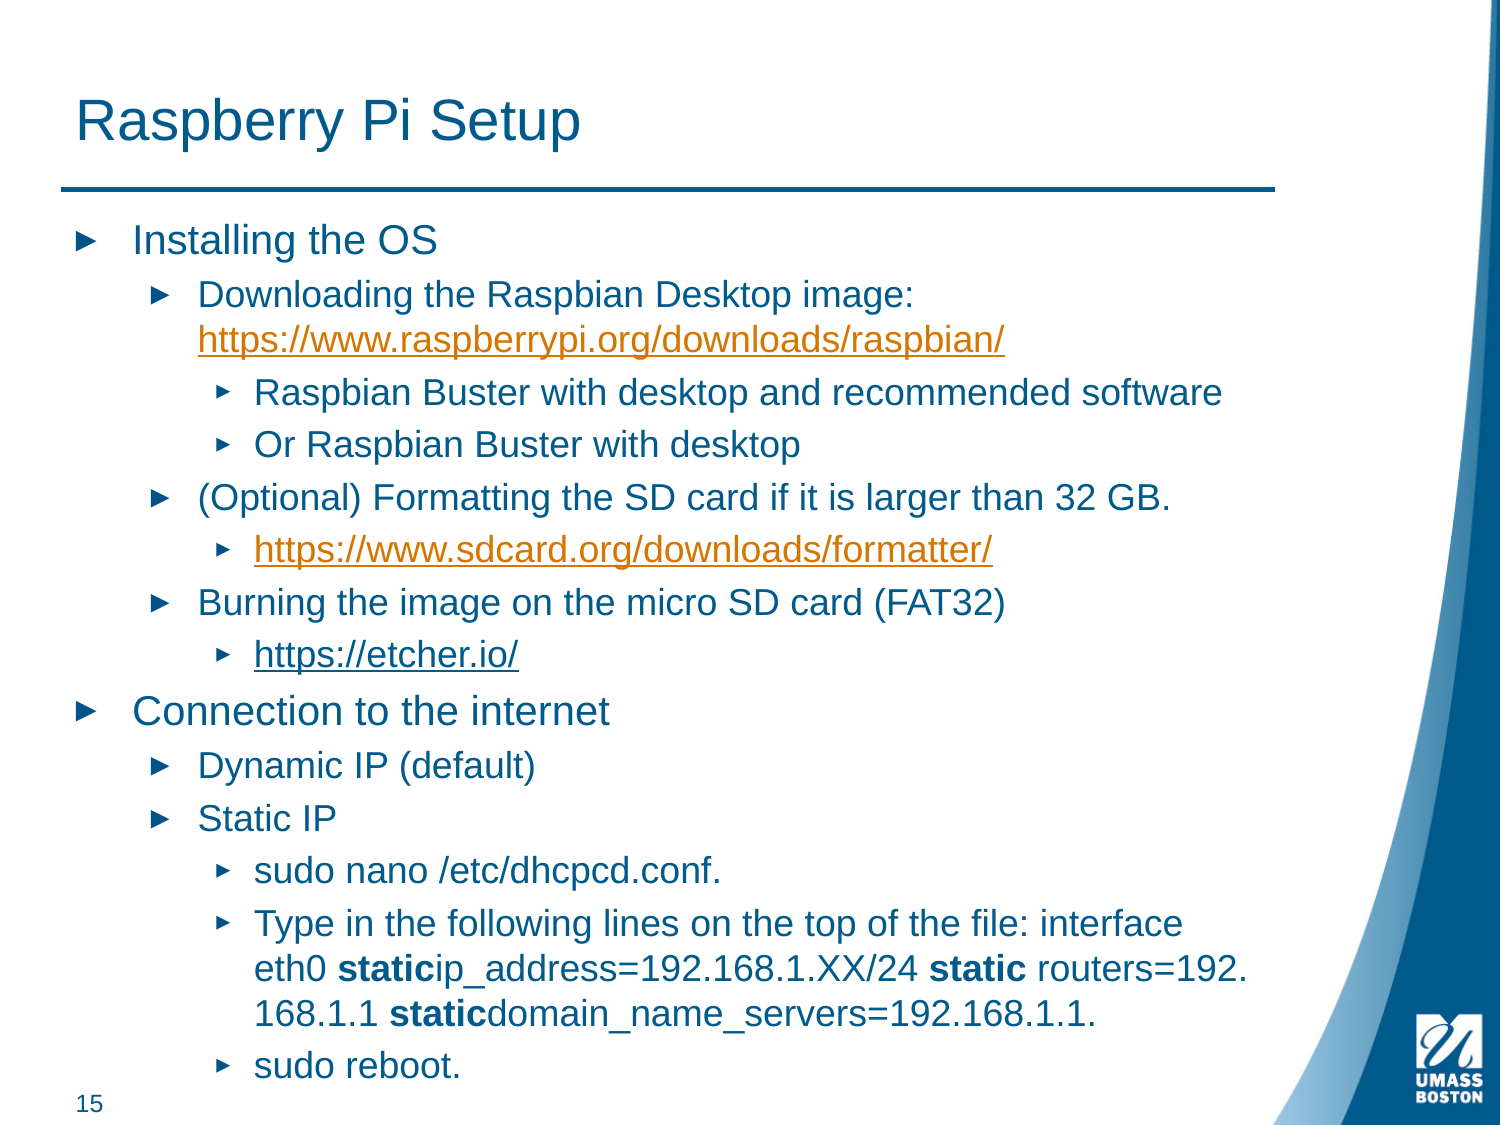

# Raspberry Pi Setup
Installing the OS
Downloading the Raspbian Desktop image: https://www.raspberrypi.org/downloads/raspbian/
Raspbian Buster with desktop and recommended software
Or Raspbian Buster with desktop
(Optional) Formatting the SD card if it is larger than 32 GB.
https://www.sdcard.org/downloads/formatter/
Burning the image on the micro SD card (FAT32)
https://etcher.io/
Connection to the internet
Dynamic IP (default)
Static IP
sudo nano /etc/dhcpcd.conf.
Type in the following lines on the top of the file: interface  eth0 staticip_address=192.168.1.XX/24 static routers=192.168.1.1 staticdomain_name_servers=192.168.1.1.
sudo reboot.